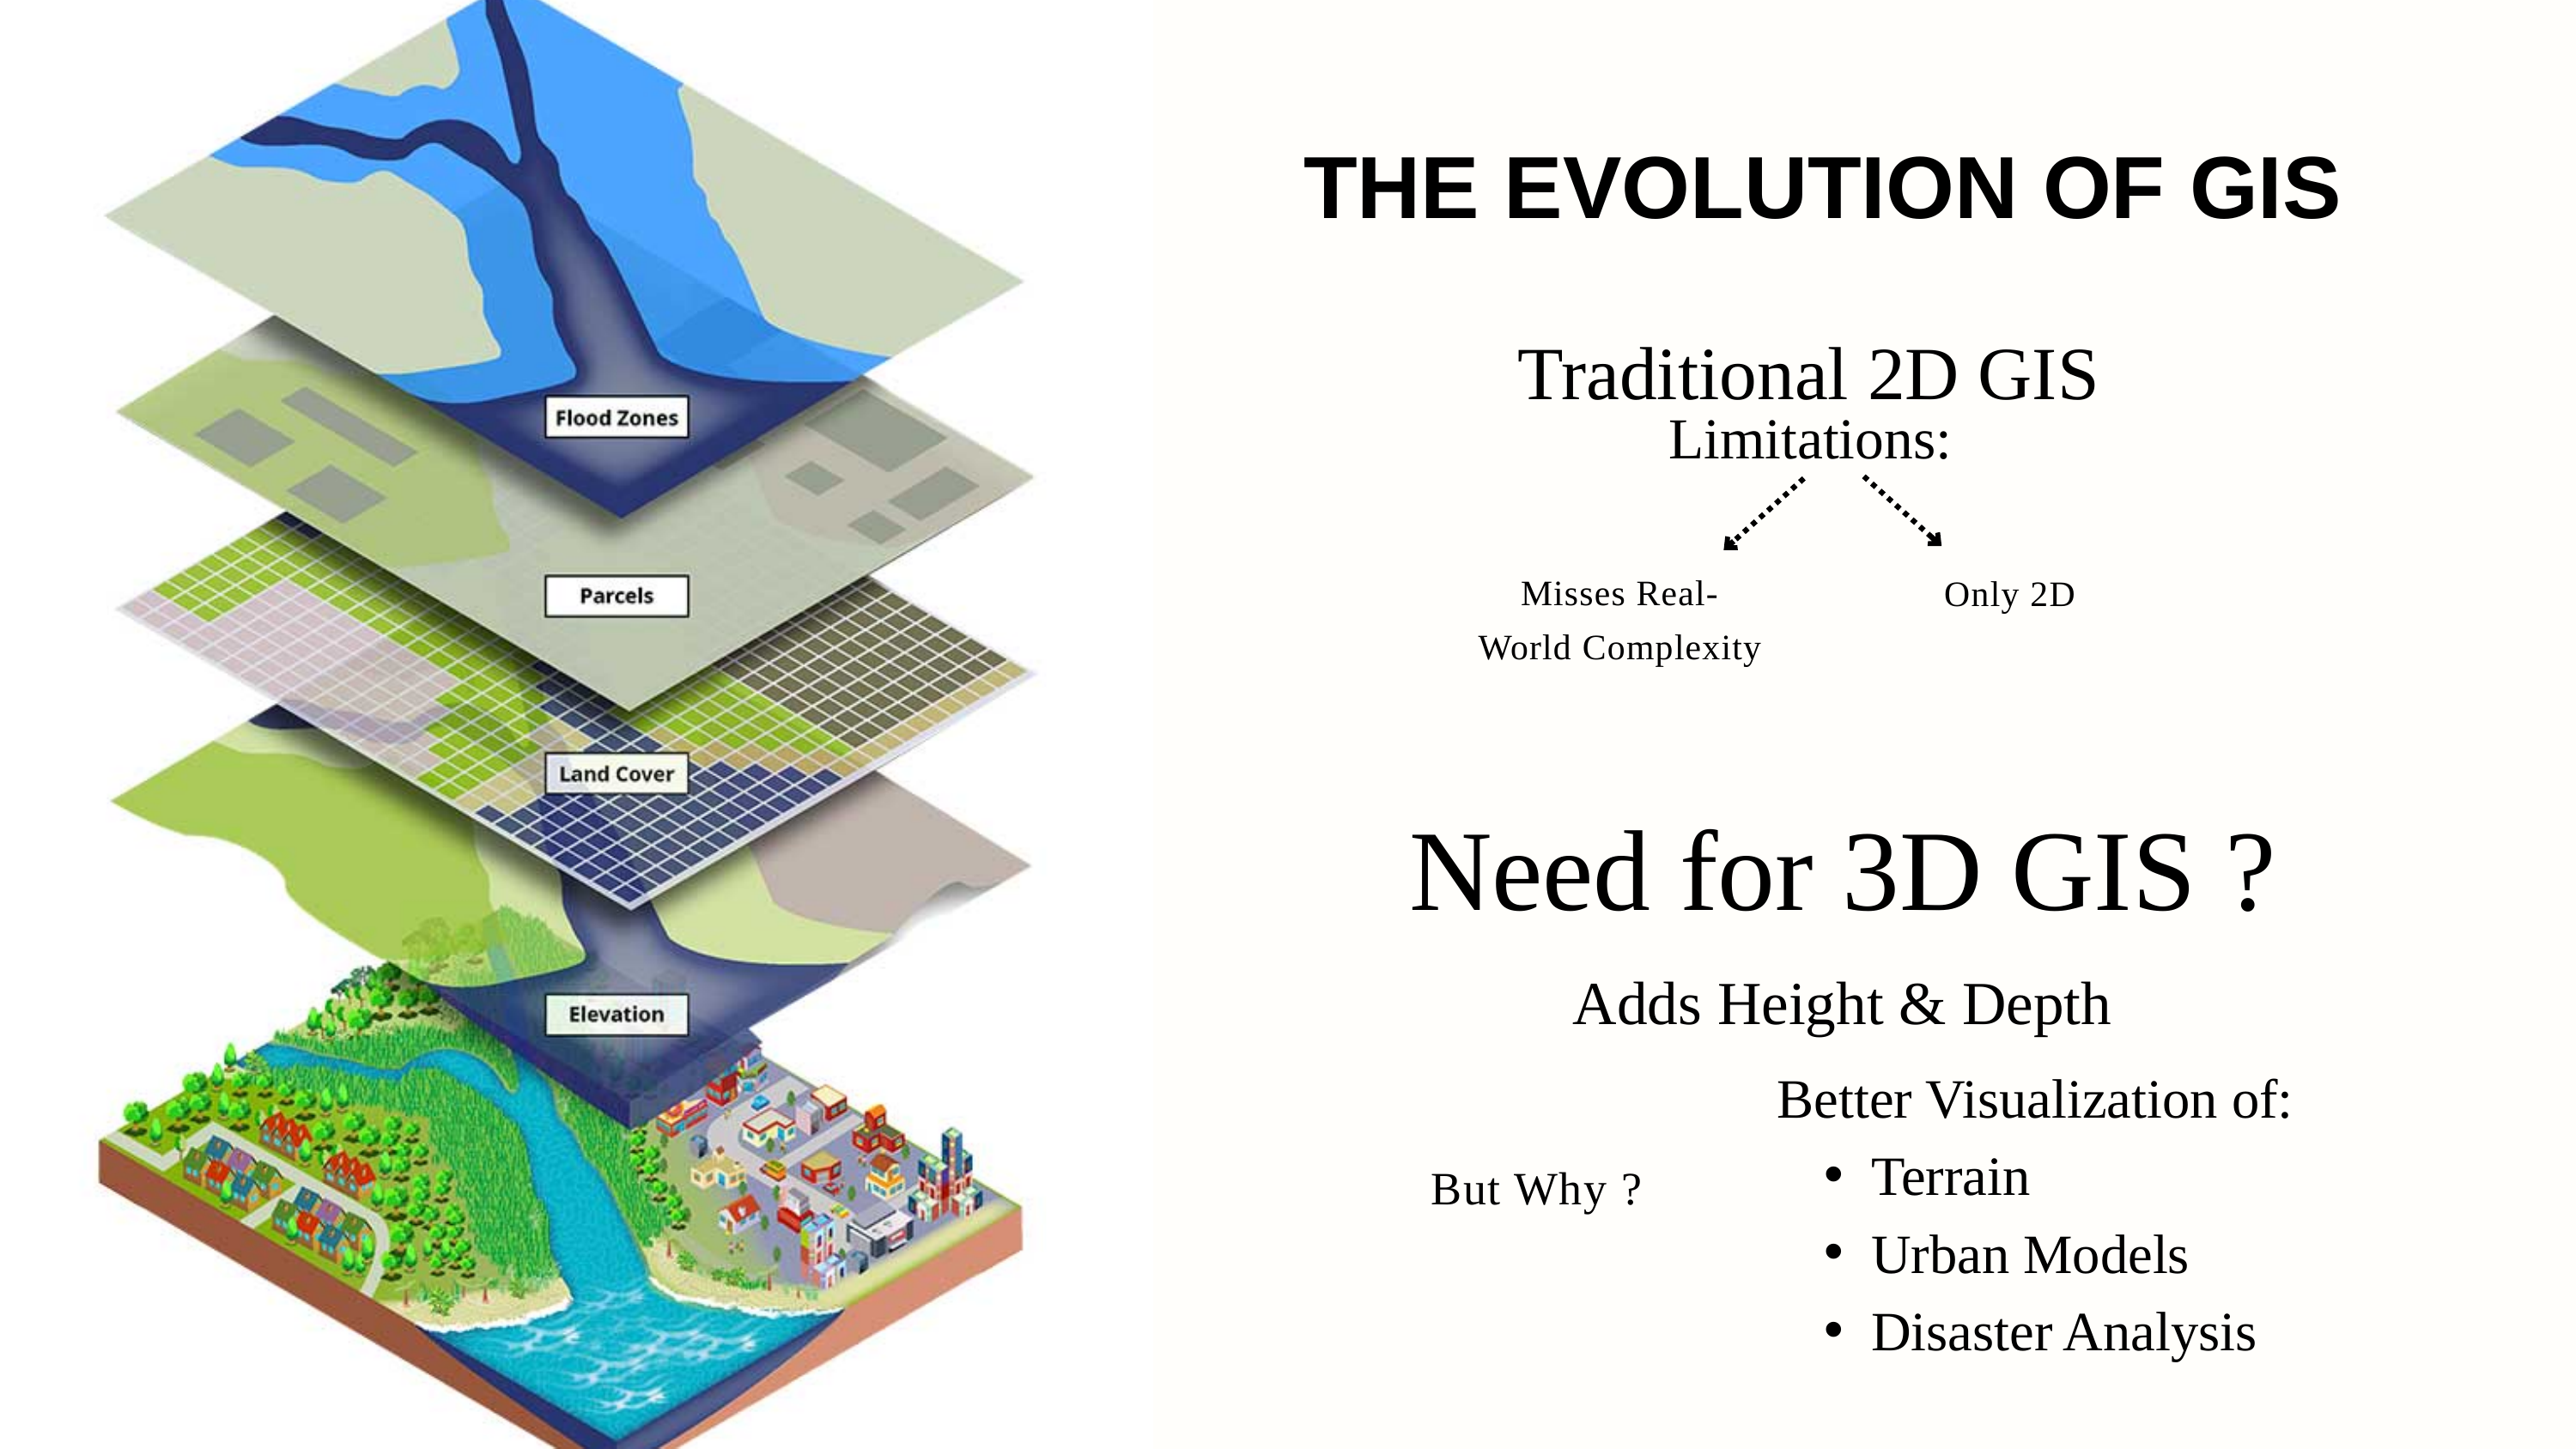

THE EVOLUTION OF GIS
Traditional 2D GIS
Limitations:

Misses Real-World Complexity
Only 2D
Need for 3D GIS ?
Adds Height & Depth
Better Visualization of:
Terrain
Urban Models
Disaster Analysis
But Why ?